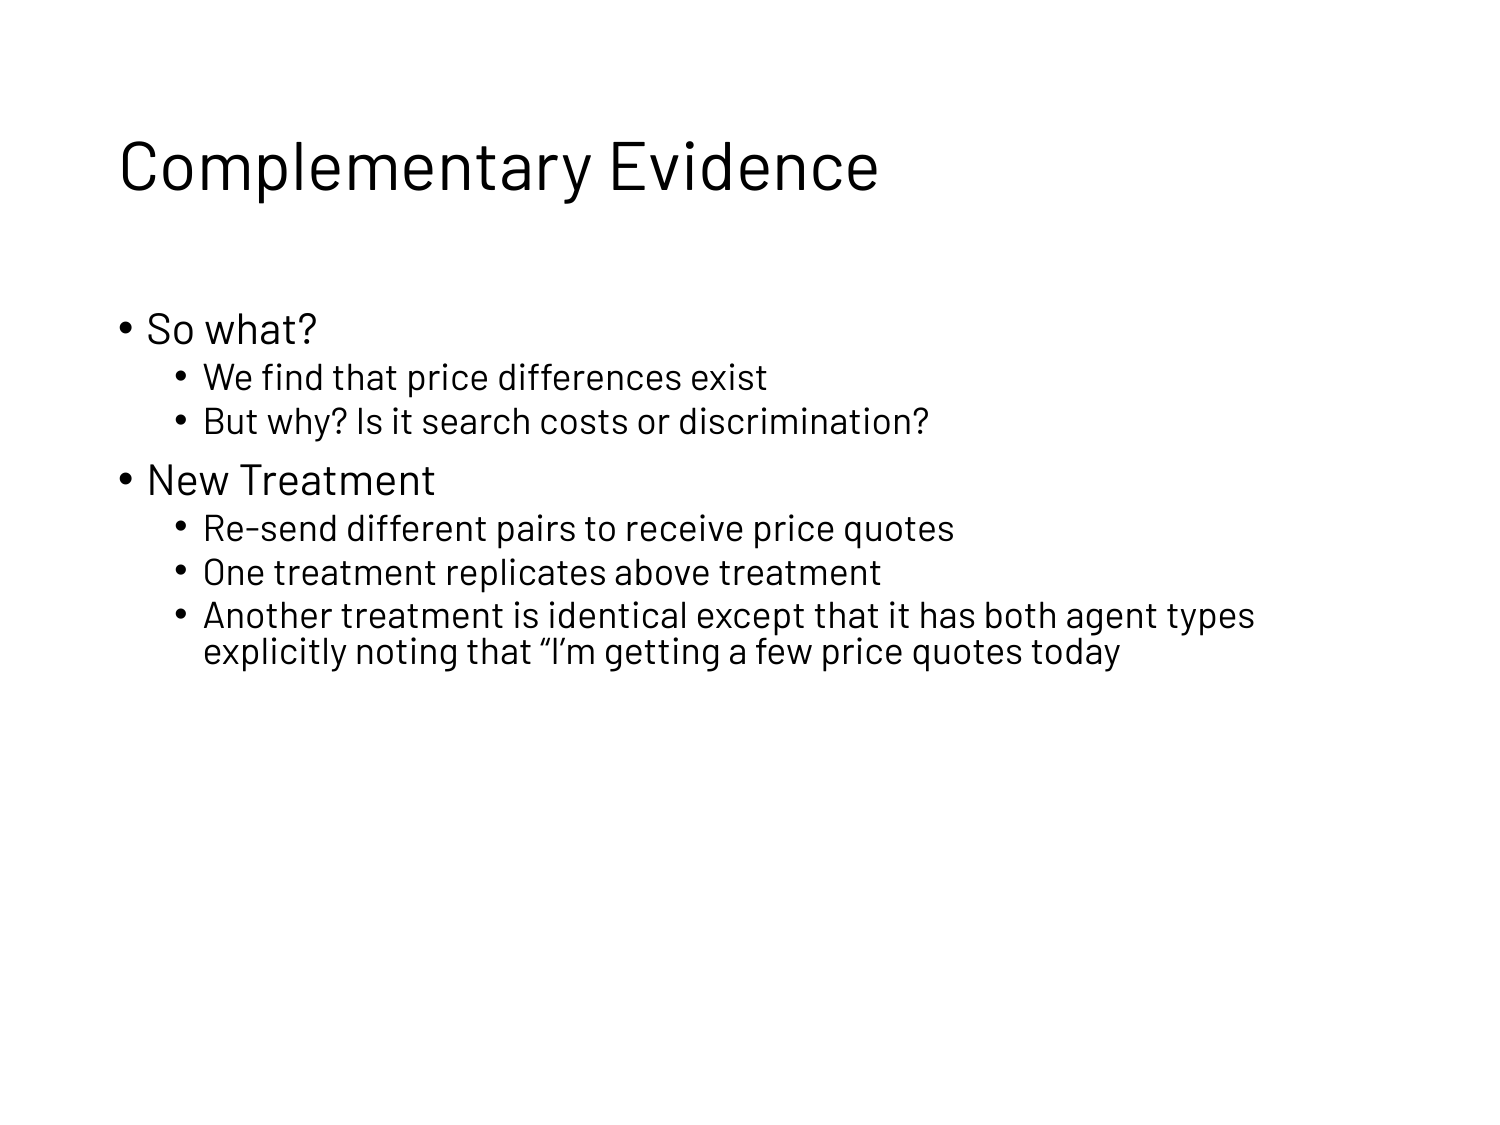

# Complementary Evidence
So what?
We find that price differences exist
But why? Is it search costs or discrimination?
New Treatment
Re-send different pairs to receive price quotes
One treatment replicates above treatment
Another treatment is identical except that it has both agent types explicitly noting that “I’m getting a few price quotes today